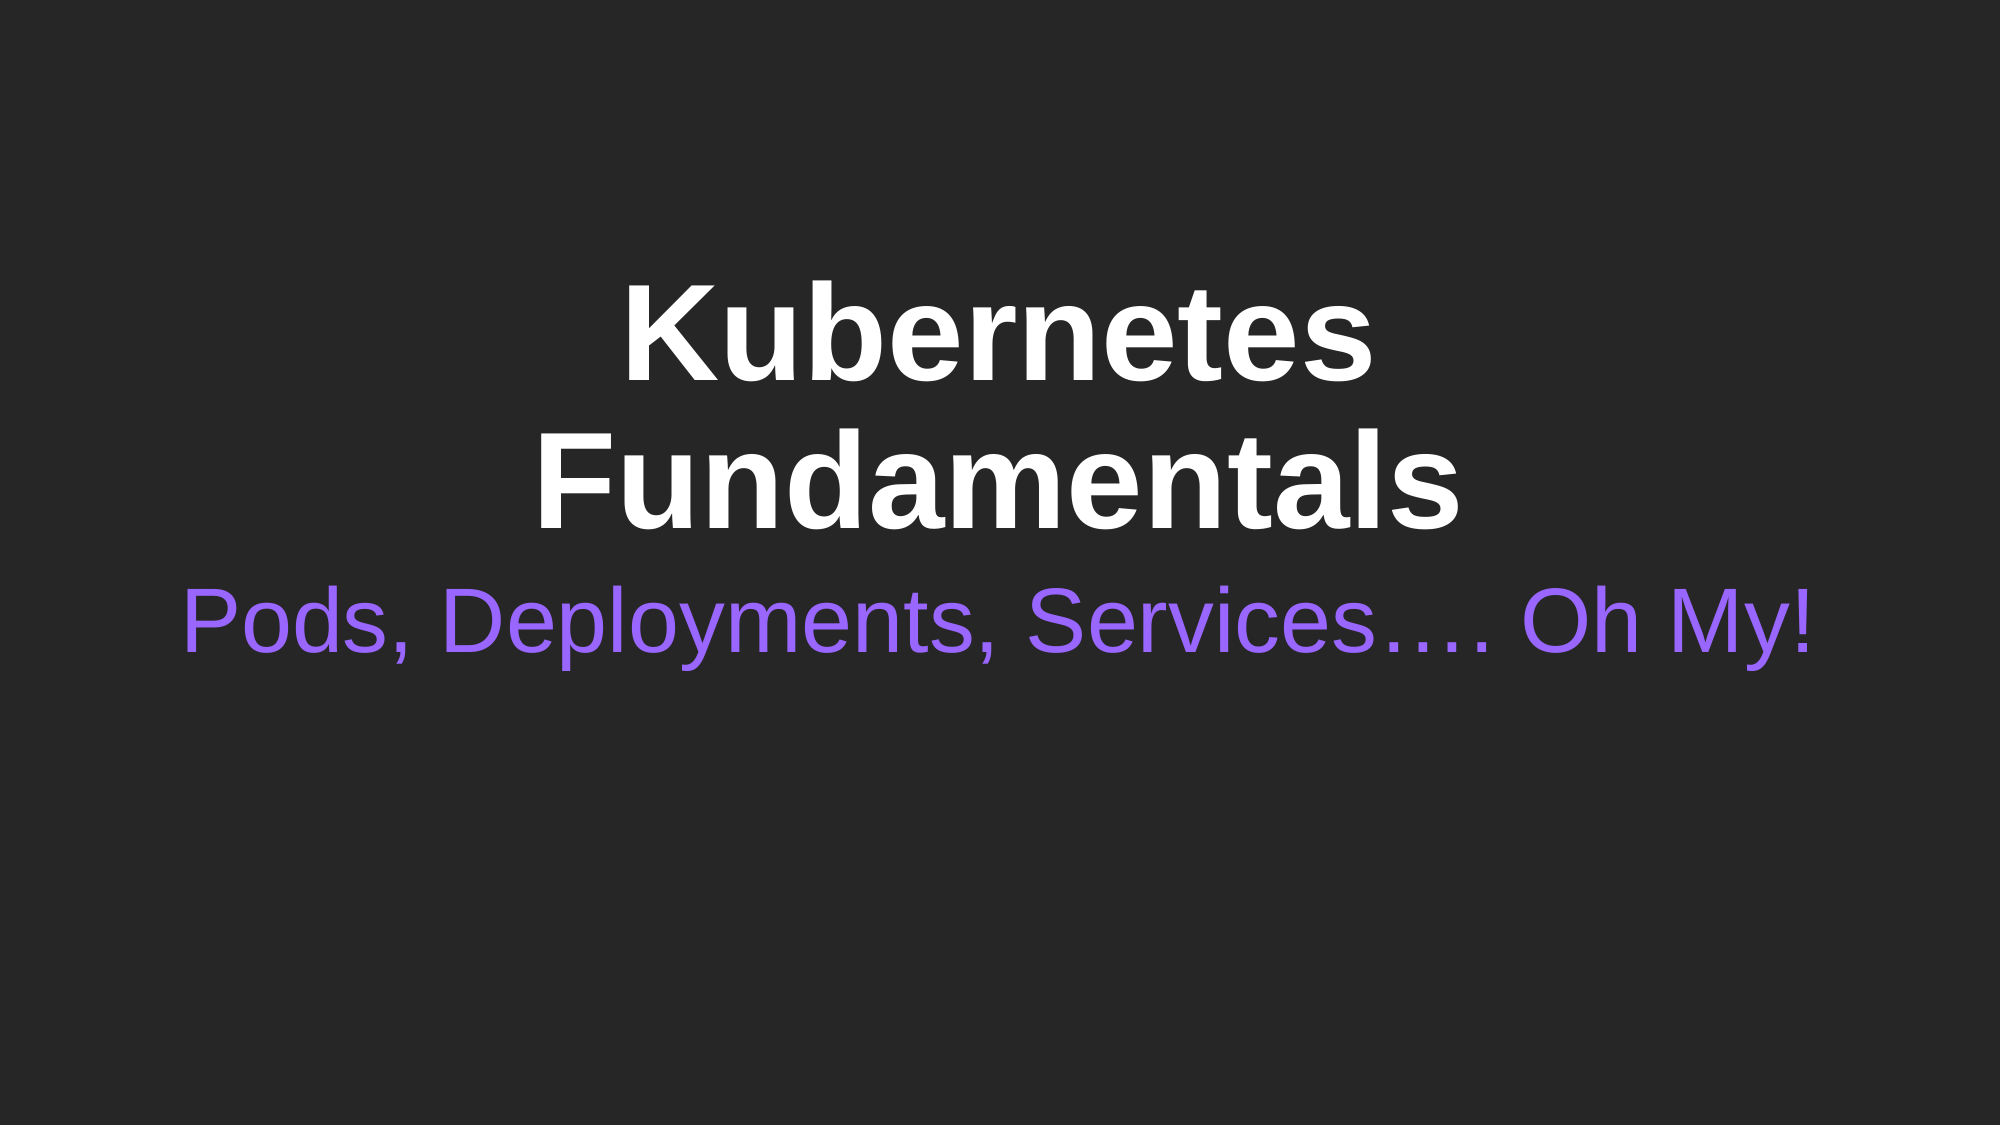

# Kubernetes Fundamentals
Pods, Deployments, Services…. Oh My!